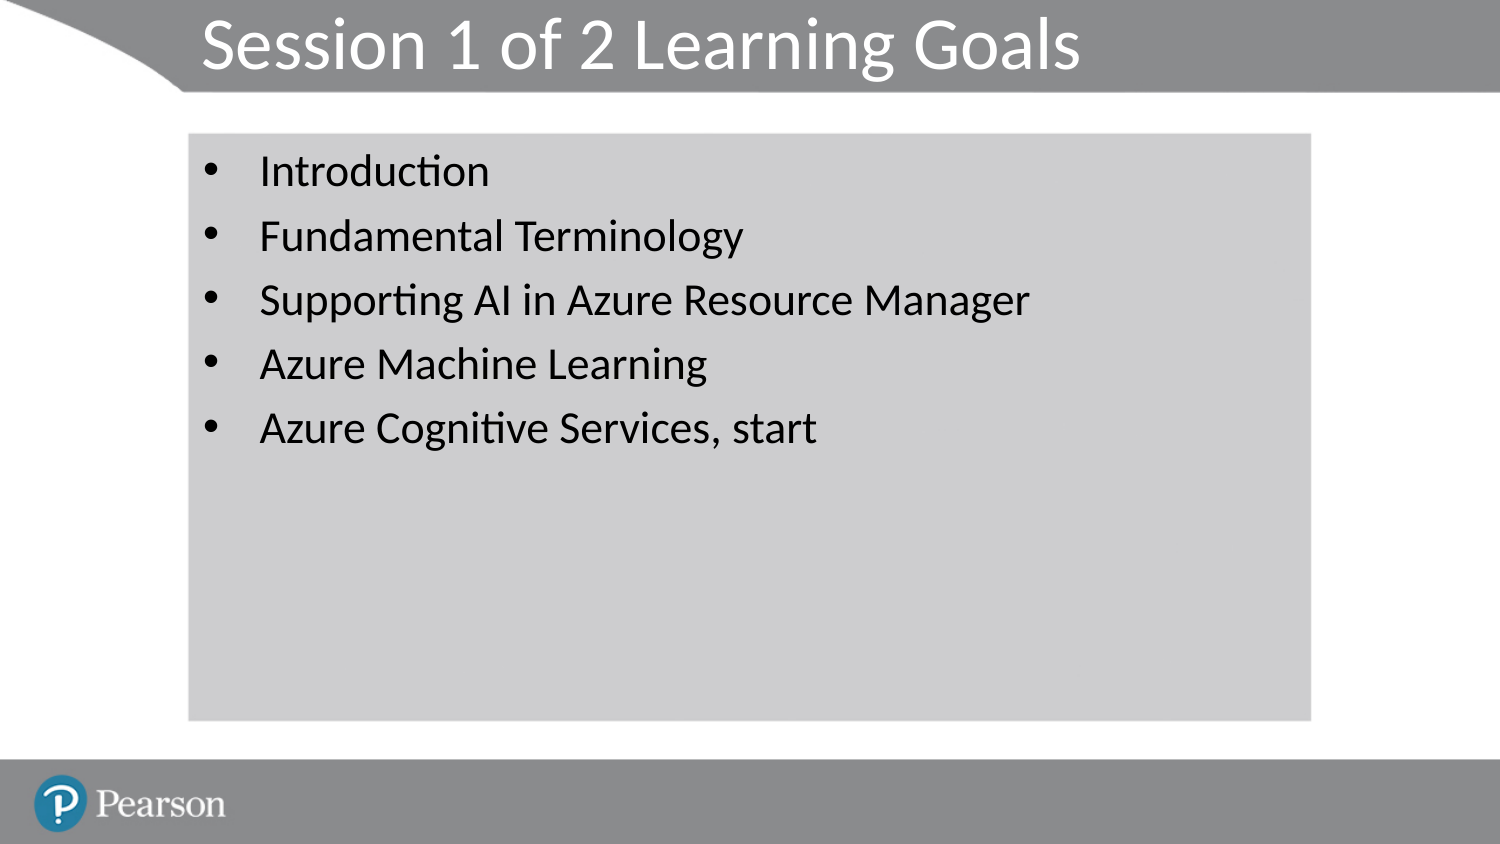

# Session 1 of 2 Learning Goals
Introduction
Fundamental Terminology
Supporting AI in Azure Resource Manager
Azure Machine Learning
Azure Cognitive Services, start